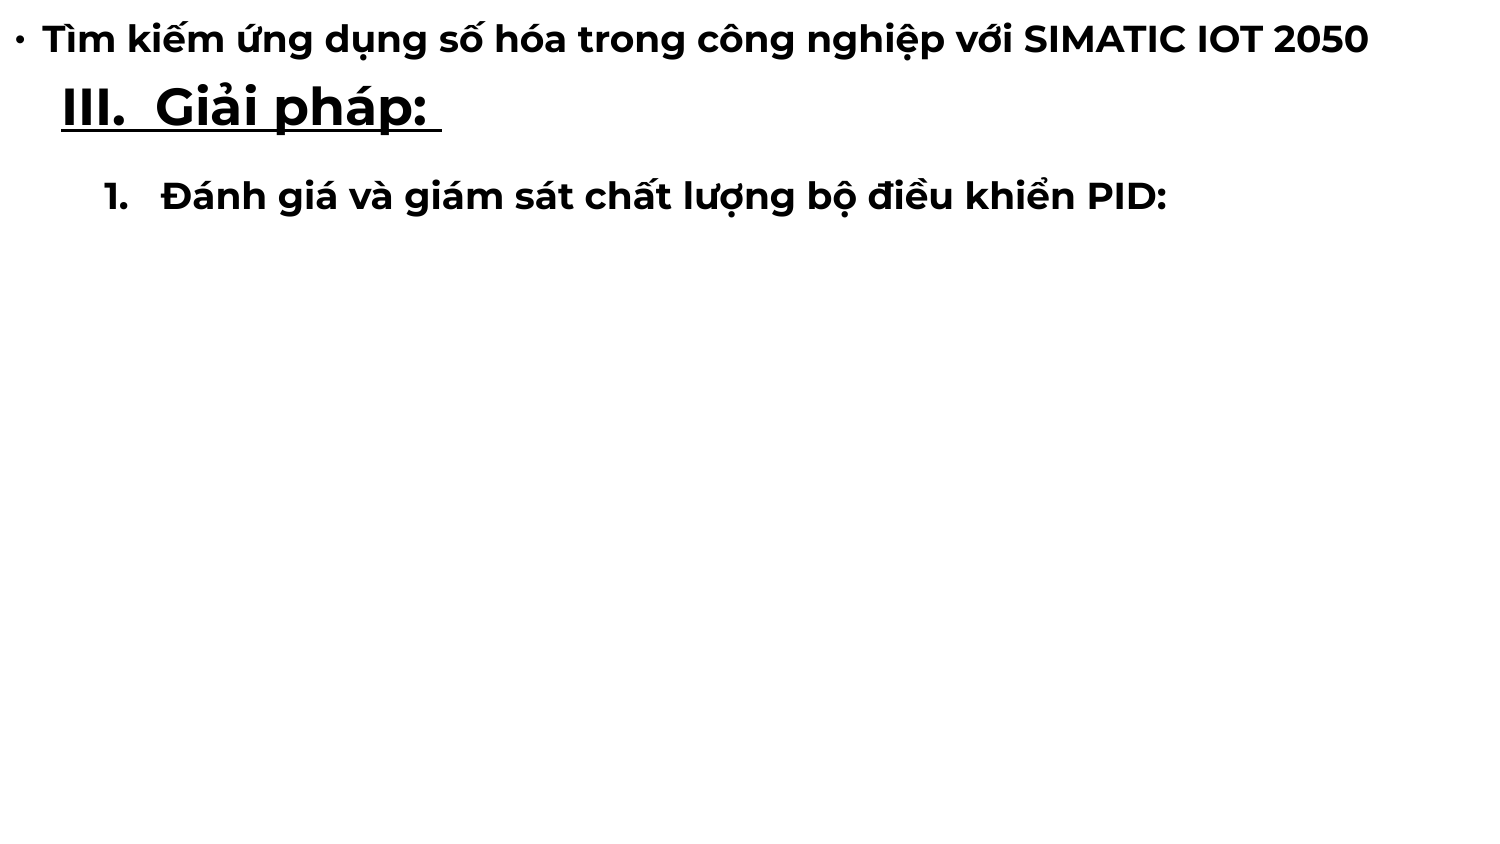

•
Tìm kiếm ứng dụng số hóa trong công nghiệp với SIMATIC IOT 2050
# III.  Giải pháp:
Đánh giá và giám sát chất lượng bộ điều khiển PID: